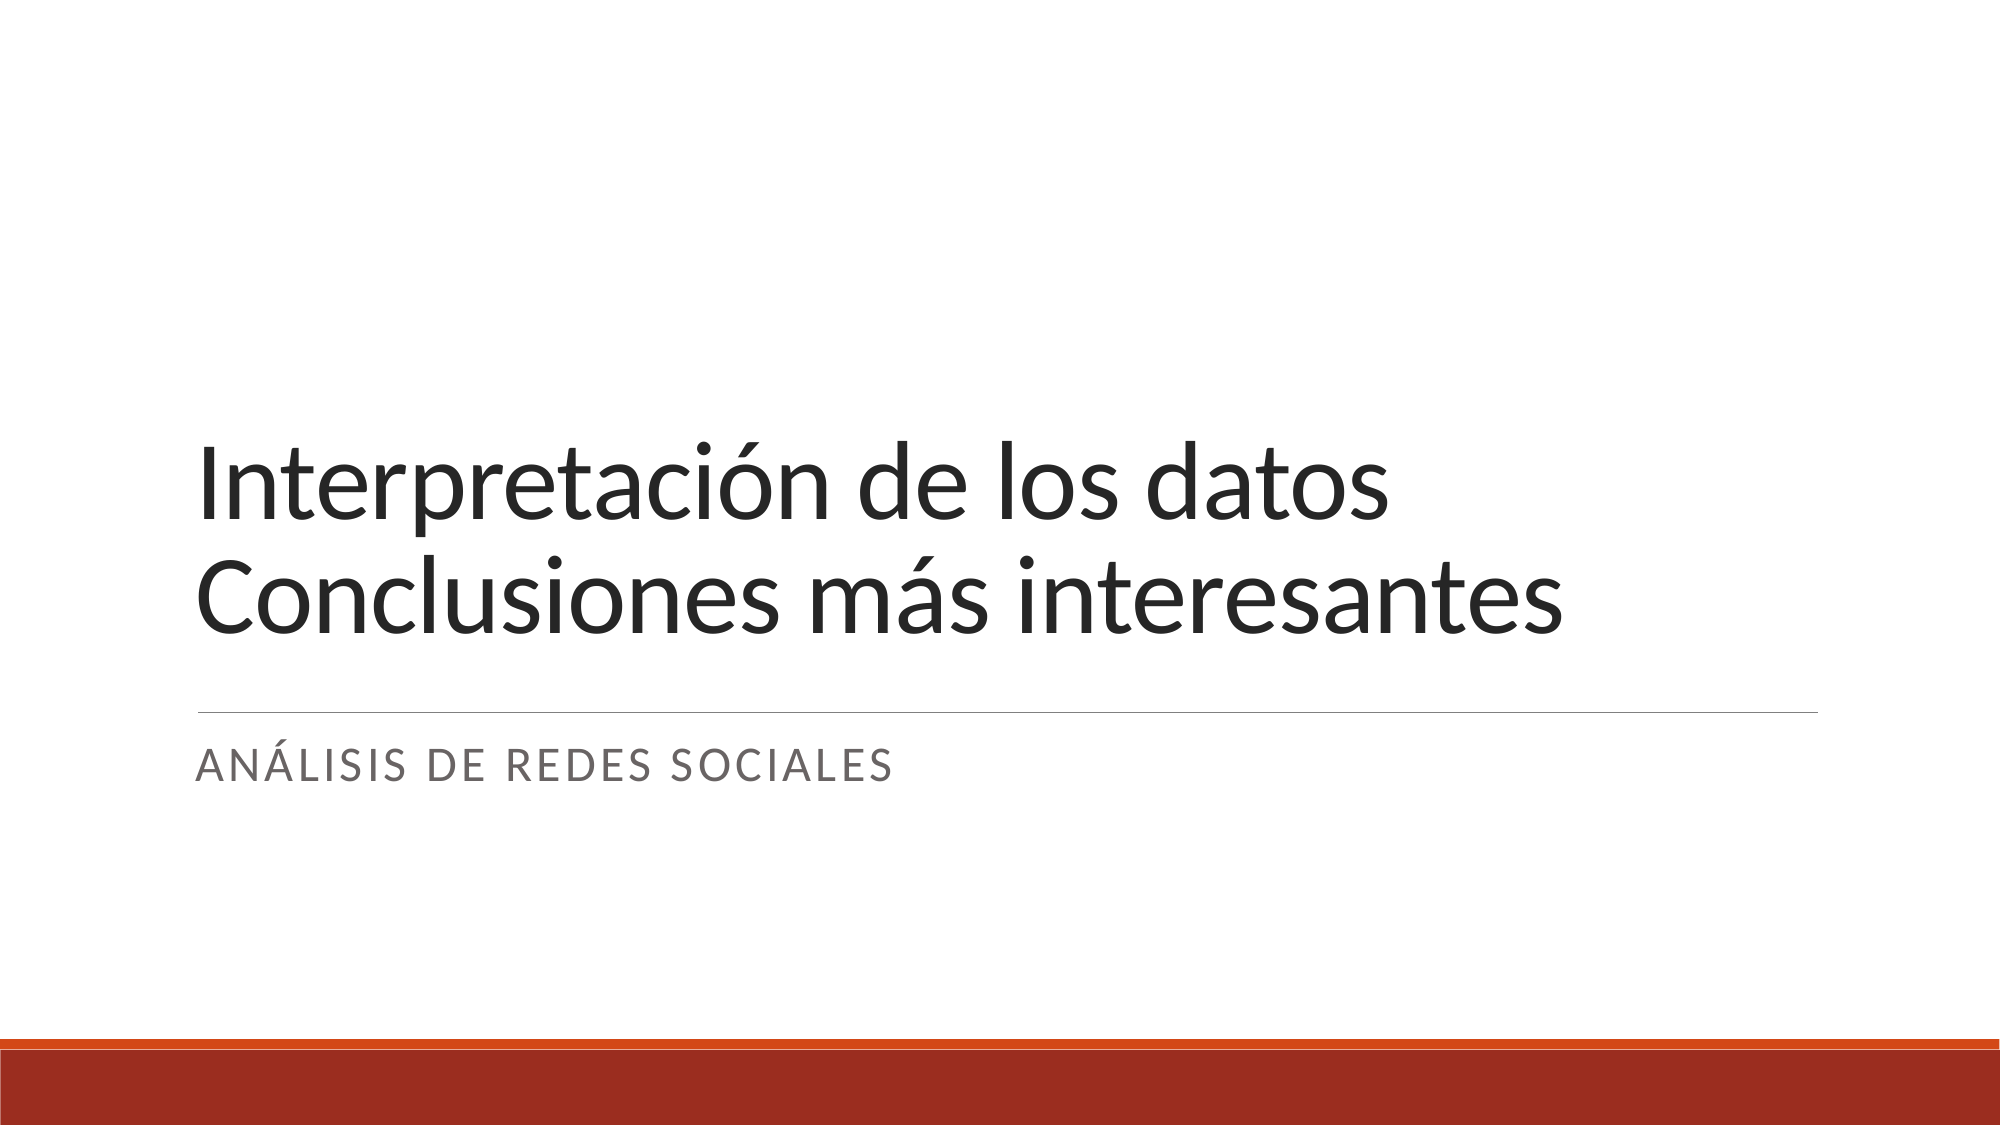

# Interpretación de los datos Conclusiones más interesantes
Análisis de Redes Sociales